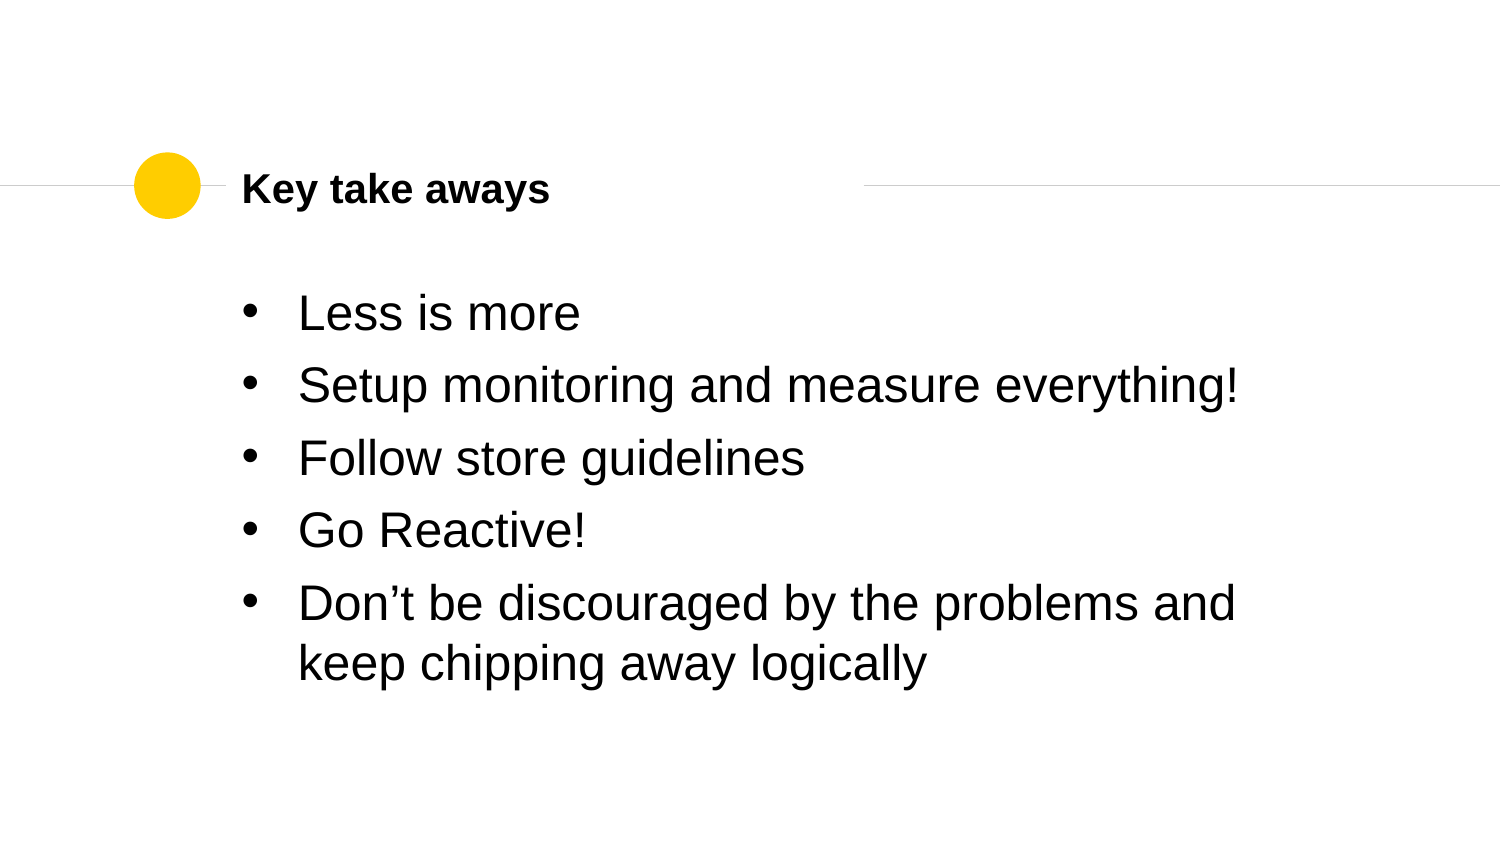

# Key take aways
Less is more
Setup monitoring and measure everything!
Follow store guidelines
Go Reactive!
Don’t be discouraged by the problems and keep chipping away logically